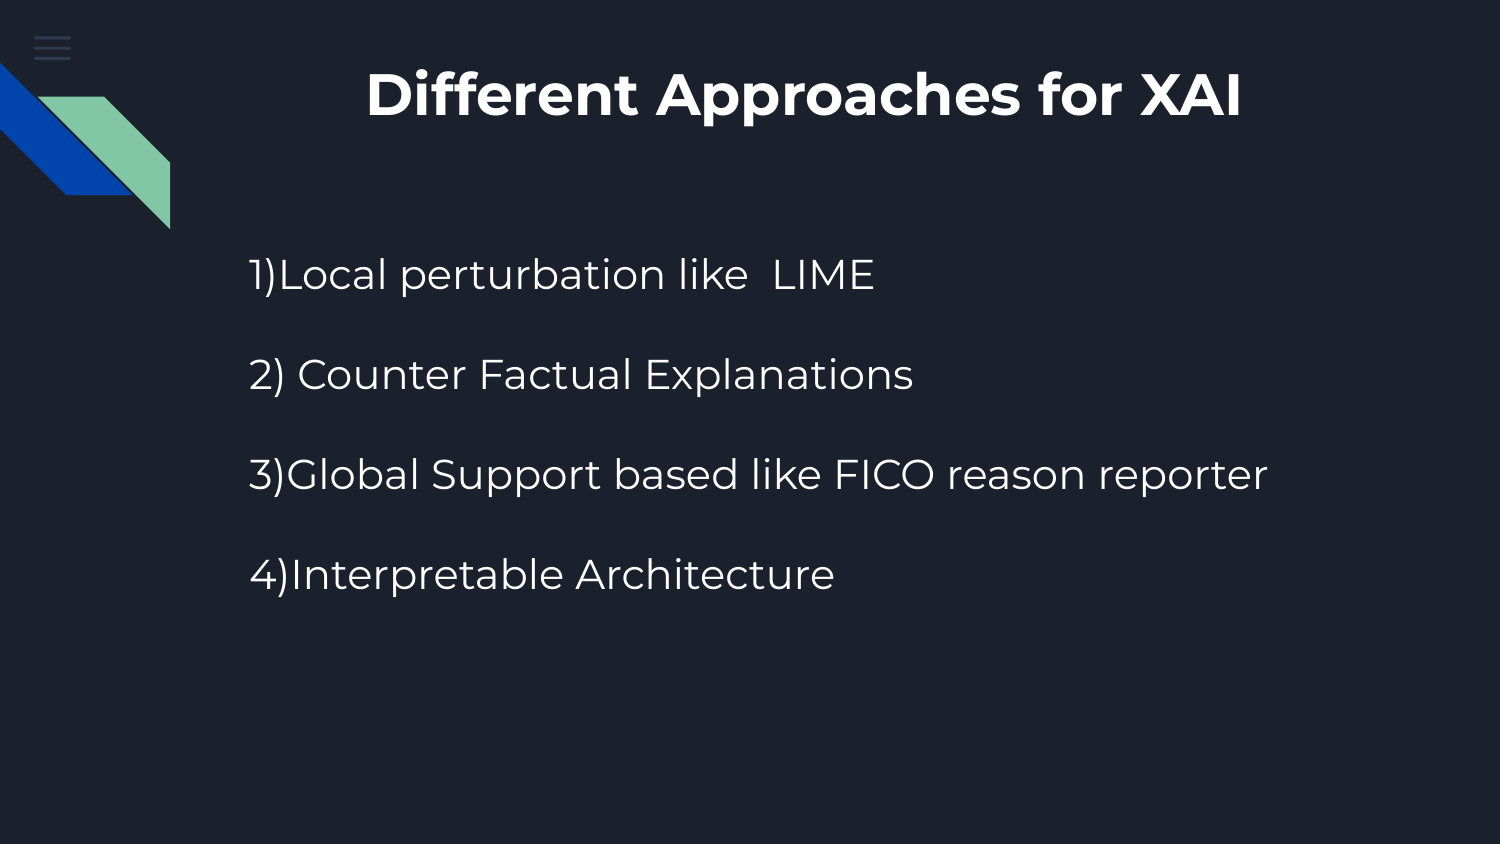

Different Approaches for XAI

1)Local perturbation like  LIME

2) Counter Factual Explanations

3)Global Support based like FICO reason reporter

4)Interpretable Architecture